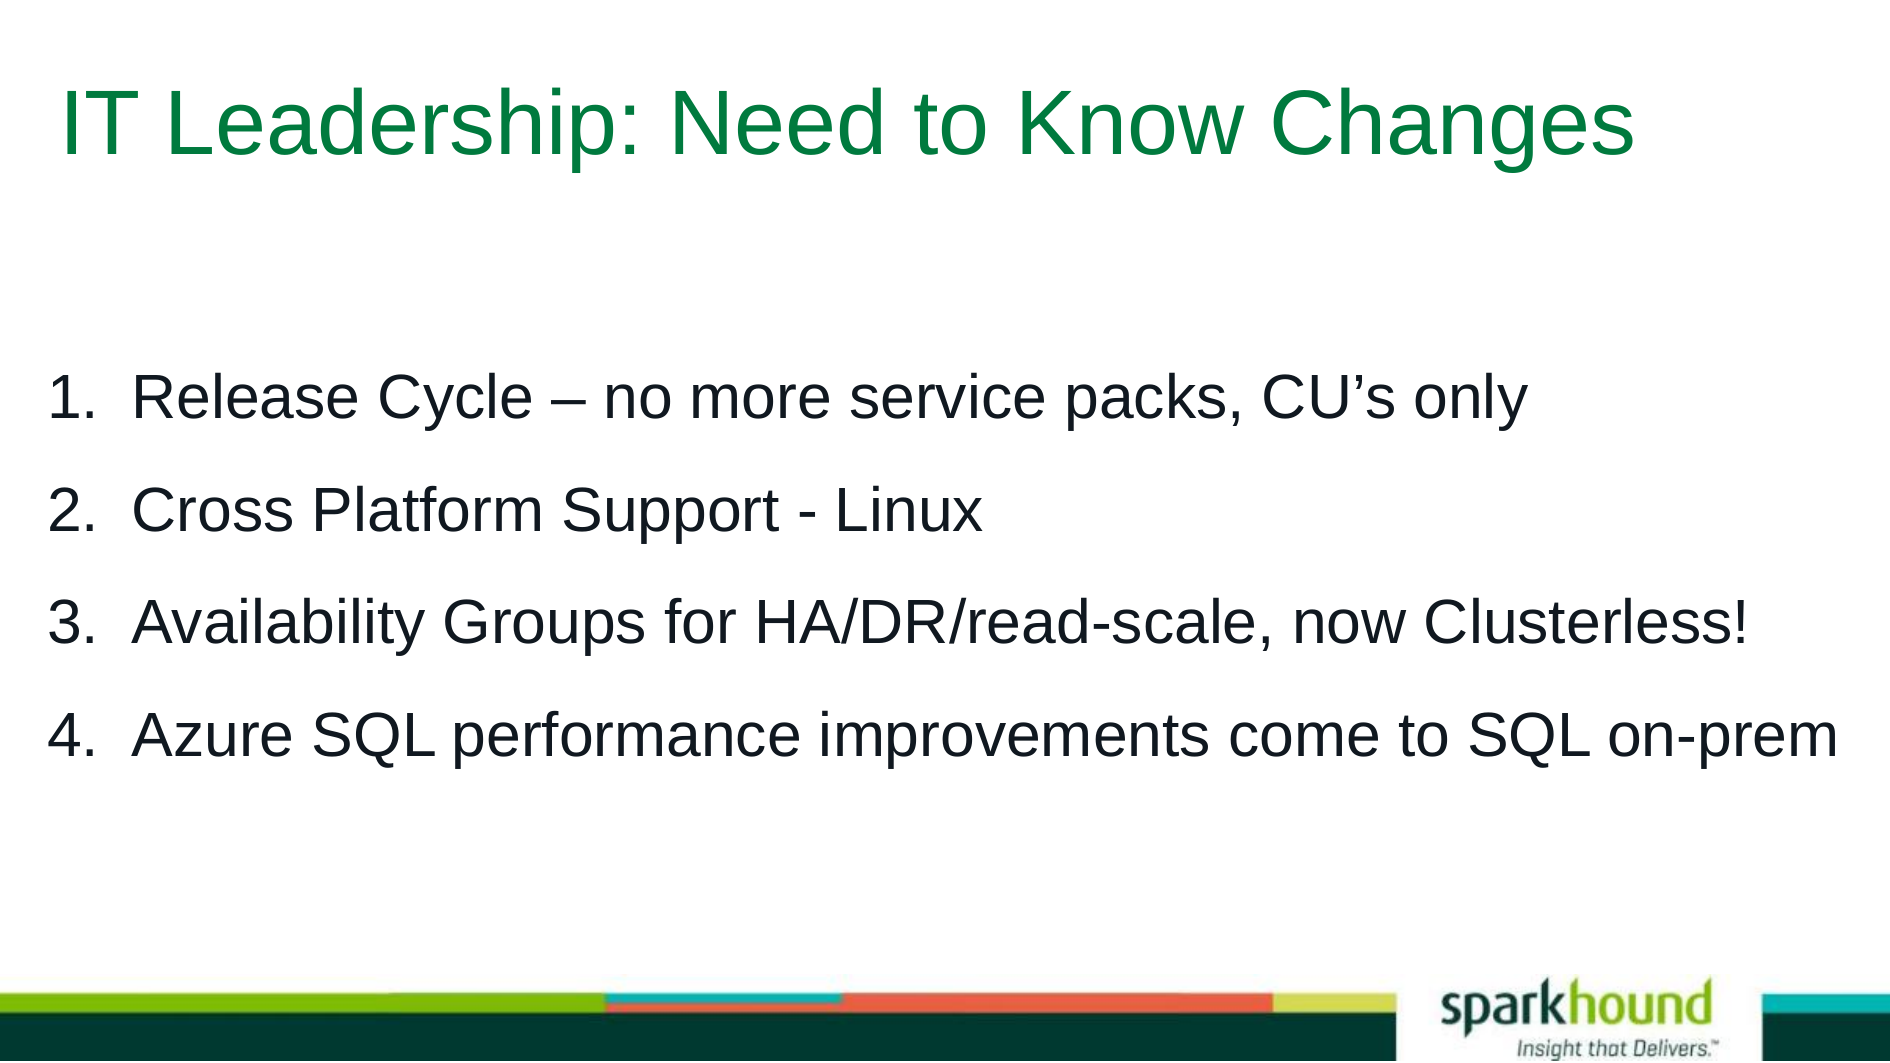

# IT Leadership: Need to Know Changes
Release Cycle – no more service packs, CU’s only
Cross Platform Support - Linux
Availability Groups for HA/DR/read-scale, now Clusterless!
Azure SQL performance improvements come to SQL on-prem